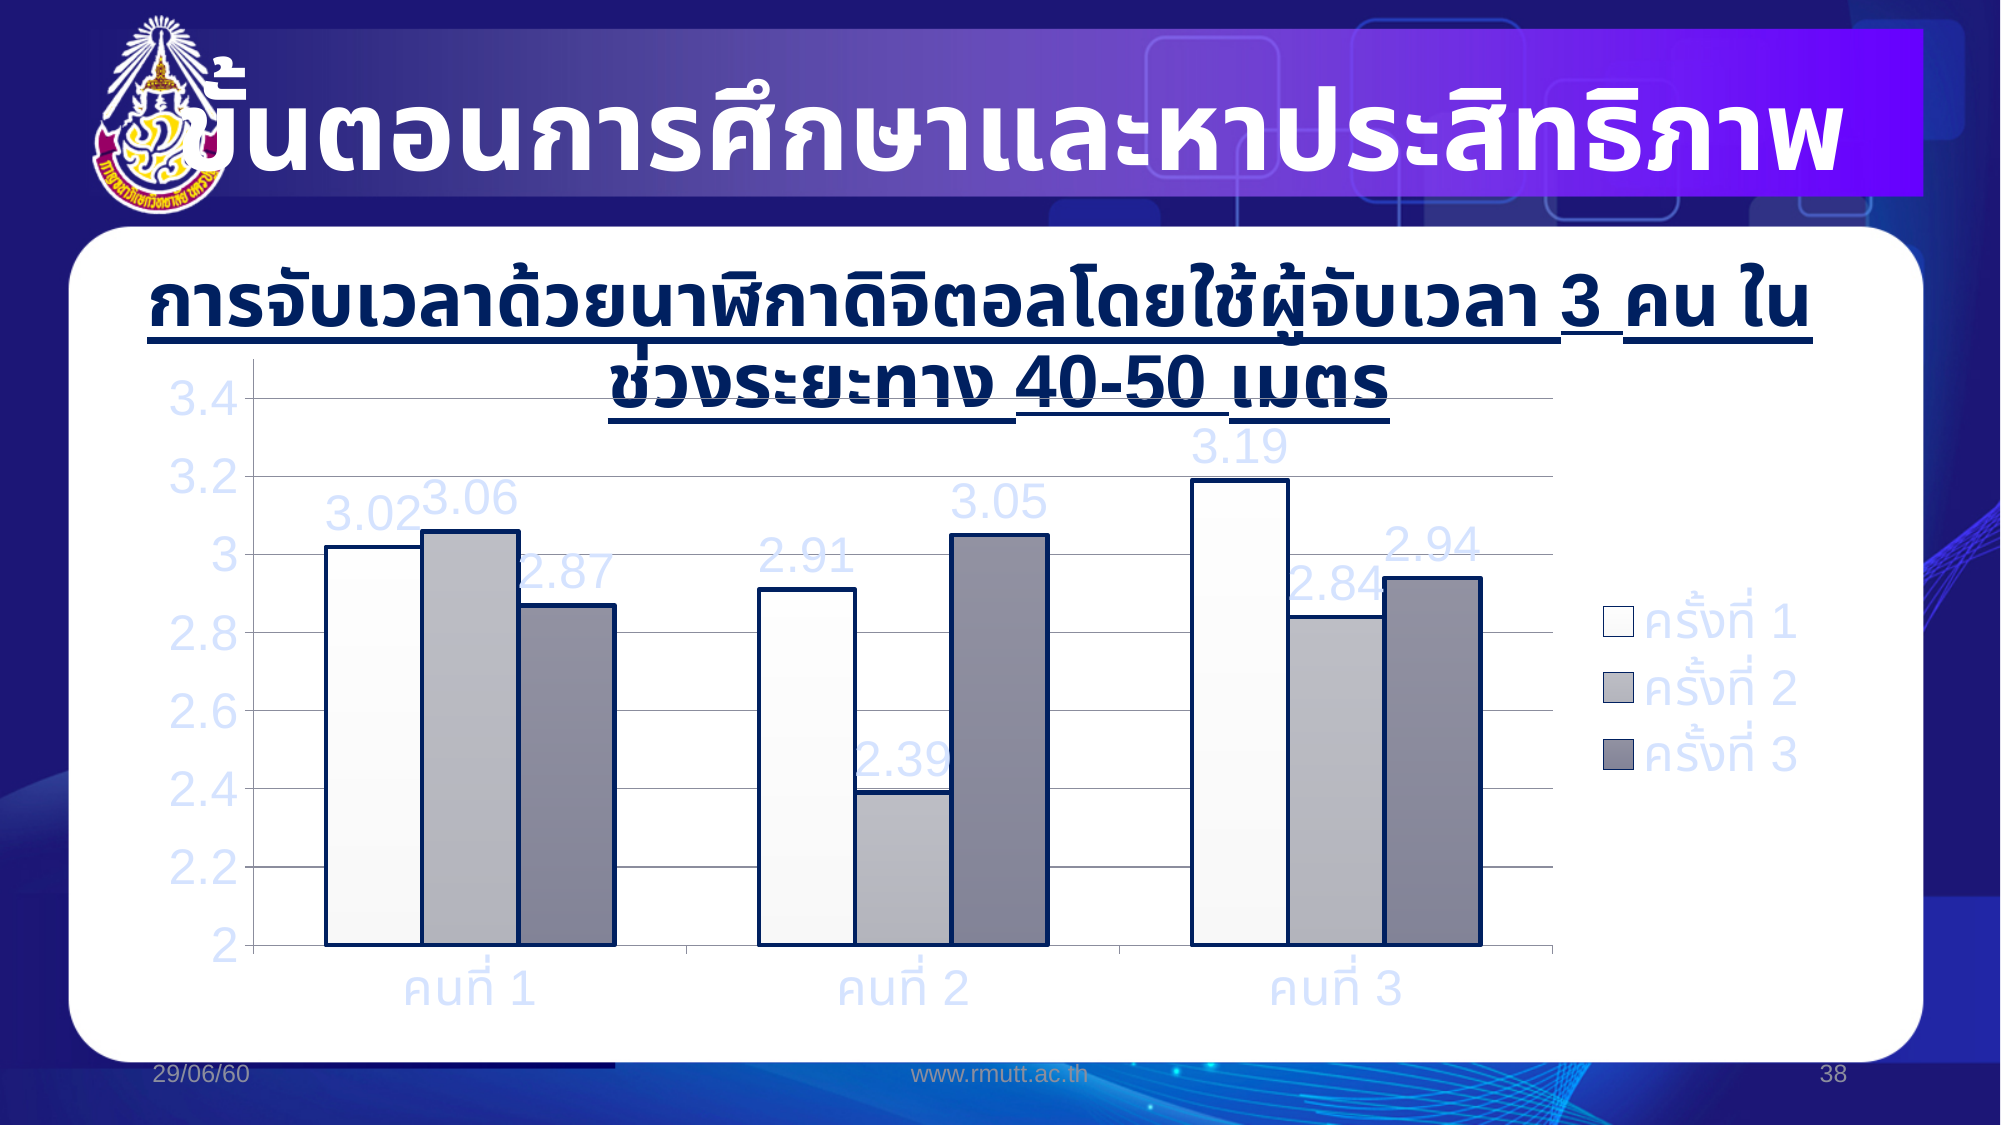

ขั้นตอนการศึกษาและหาประสิทธิภาพ
การจับเวลาด้วยนาฬิกาดิจิตอลโดยใช้ผู้จับเวลา 3 คน ในช่วงระยะทาง 40-50 เมตร

### Chart

| Category | ครั้งที่ 1 | ครั้งที่ 2 | ครั้งที่ 3 |
|---|---|---|---|
| คนที่ 1 | 3.02 | 3.06 | 2.8699999999999997 |
| คนที่ 2 | 2.9099999999999997 | 2.3899999999999997 | 3.05 |
| คนที่ 3 | 3.19 | 2.84 | 2.94 |
29/06/60
www.rmutt.ac.th
38